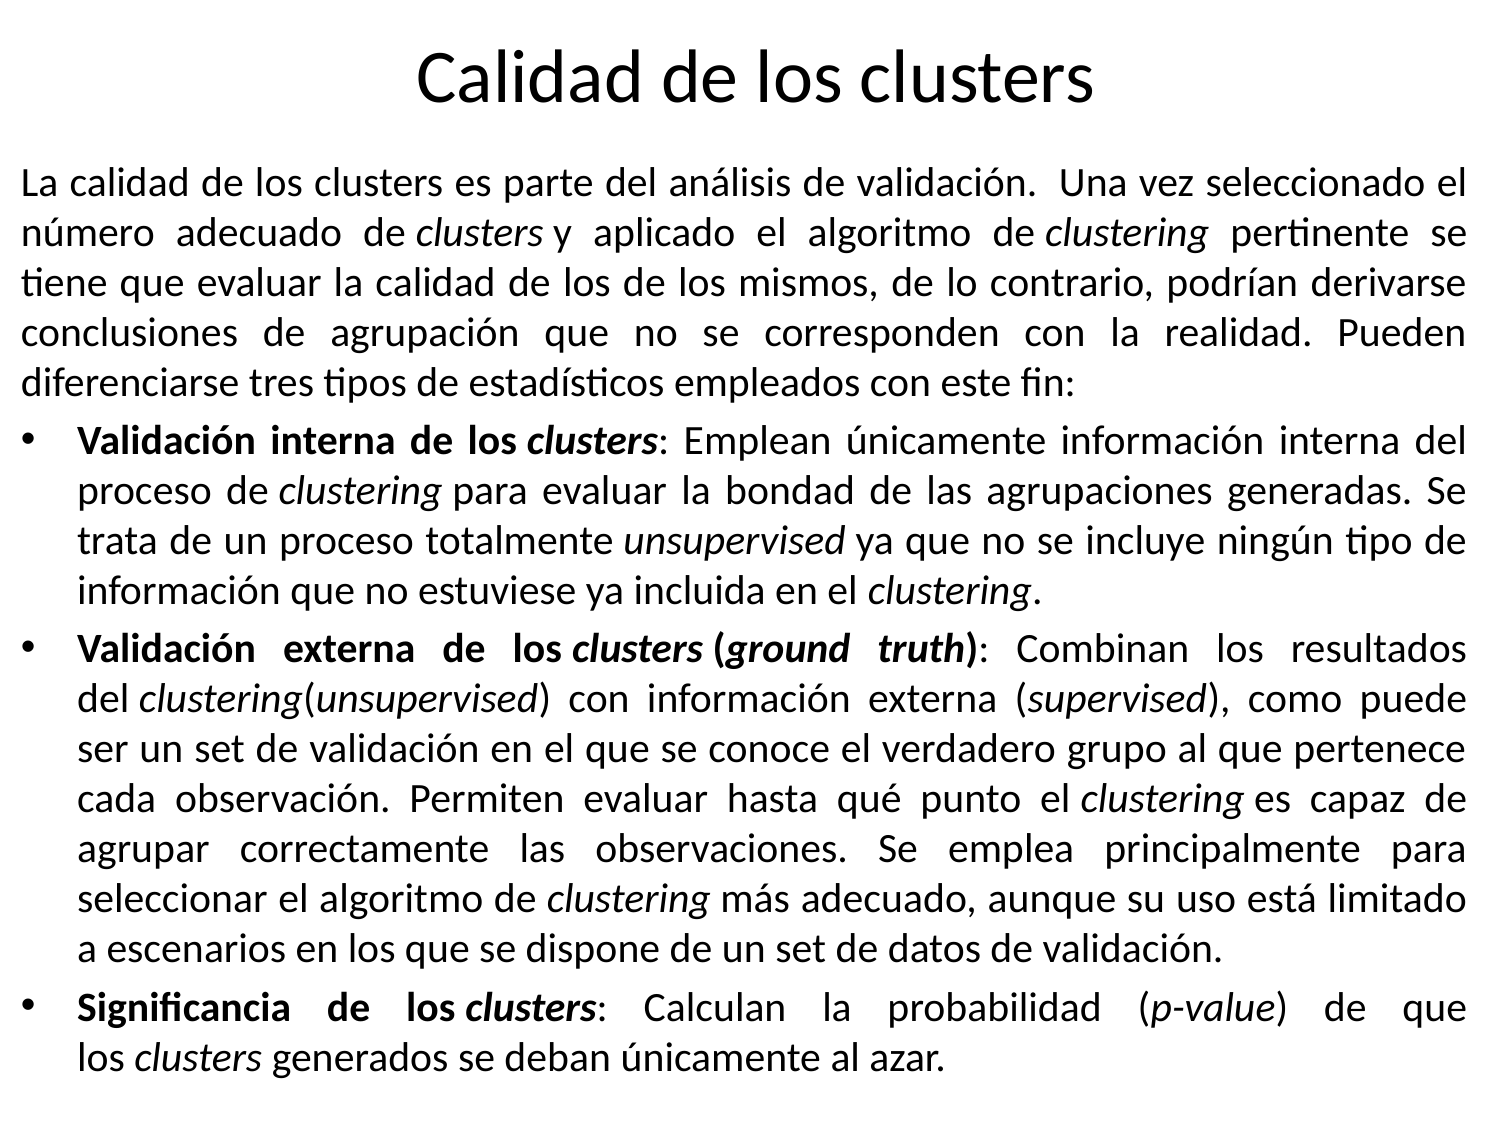

# Calidad de los clusters
La calidad de los clusters es parte del análisis de validación.  Una vez seleccionado el número adecuado de clusters y aplicado el algoritmo de clustering pertinente se tiene que evaluar la calidad de los de los mismos, de lo contrario, podrían derivarse conclusiones de agrupación que no se corresponden con la realidad. Pueden diferenciarse tres tipos de estadísticos empleados con este fin:
Validación interna de los clusters: Emplean únicamente información interna del proceso de clustering para evaluar la bondad de las agrupaciones generadas. Se trata de un proceso totalmente unsupervised ya que no se incluye ningún tipo de información que no estuviese ya incluida en el clustering.
Validación externa de los clusters (ground truth): Combinan los resultados del clustering(unsupervised) con información externa (supervised), como puede ser un set de validación en el que se conoce el verdadero grupo al que pertenece cada observación. Permiten evaluar hasta qué punto el clustering es capaz de agrupar correctamente las observaciones. Se emplea principalmente para seleccionar el algoritmo de clustering más adecuado, aunque su uso está limitado a escenarios en los que se dispone de un set de datos de validación.
Significancia de los clusters: Calculan la probabilidad (p-value) de que los clusters generados se deban únicamente al azar.